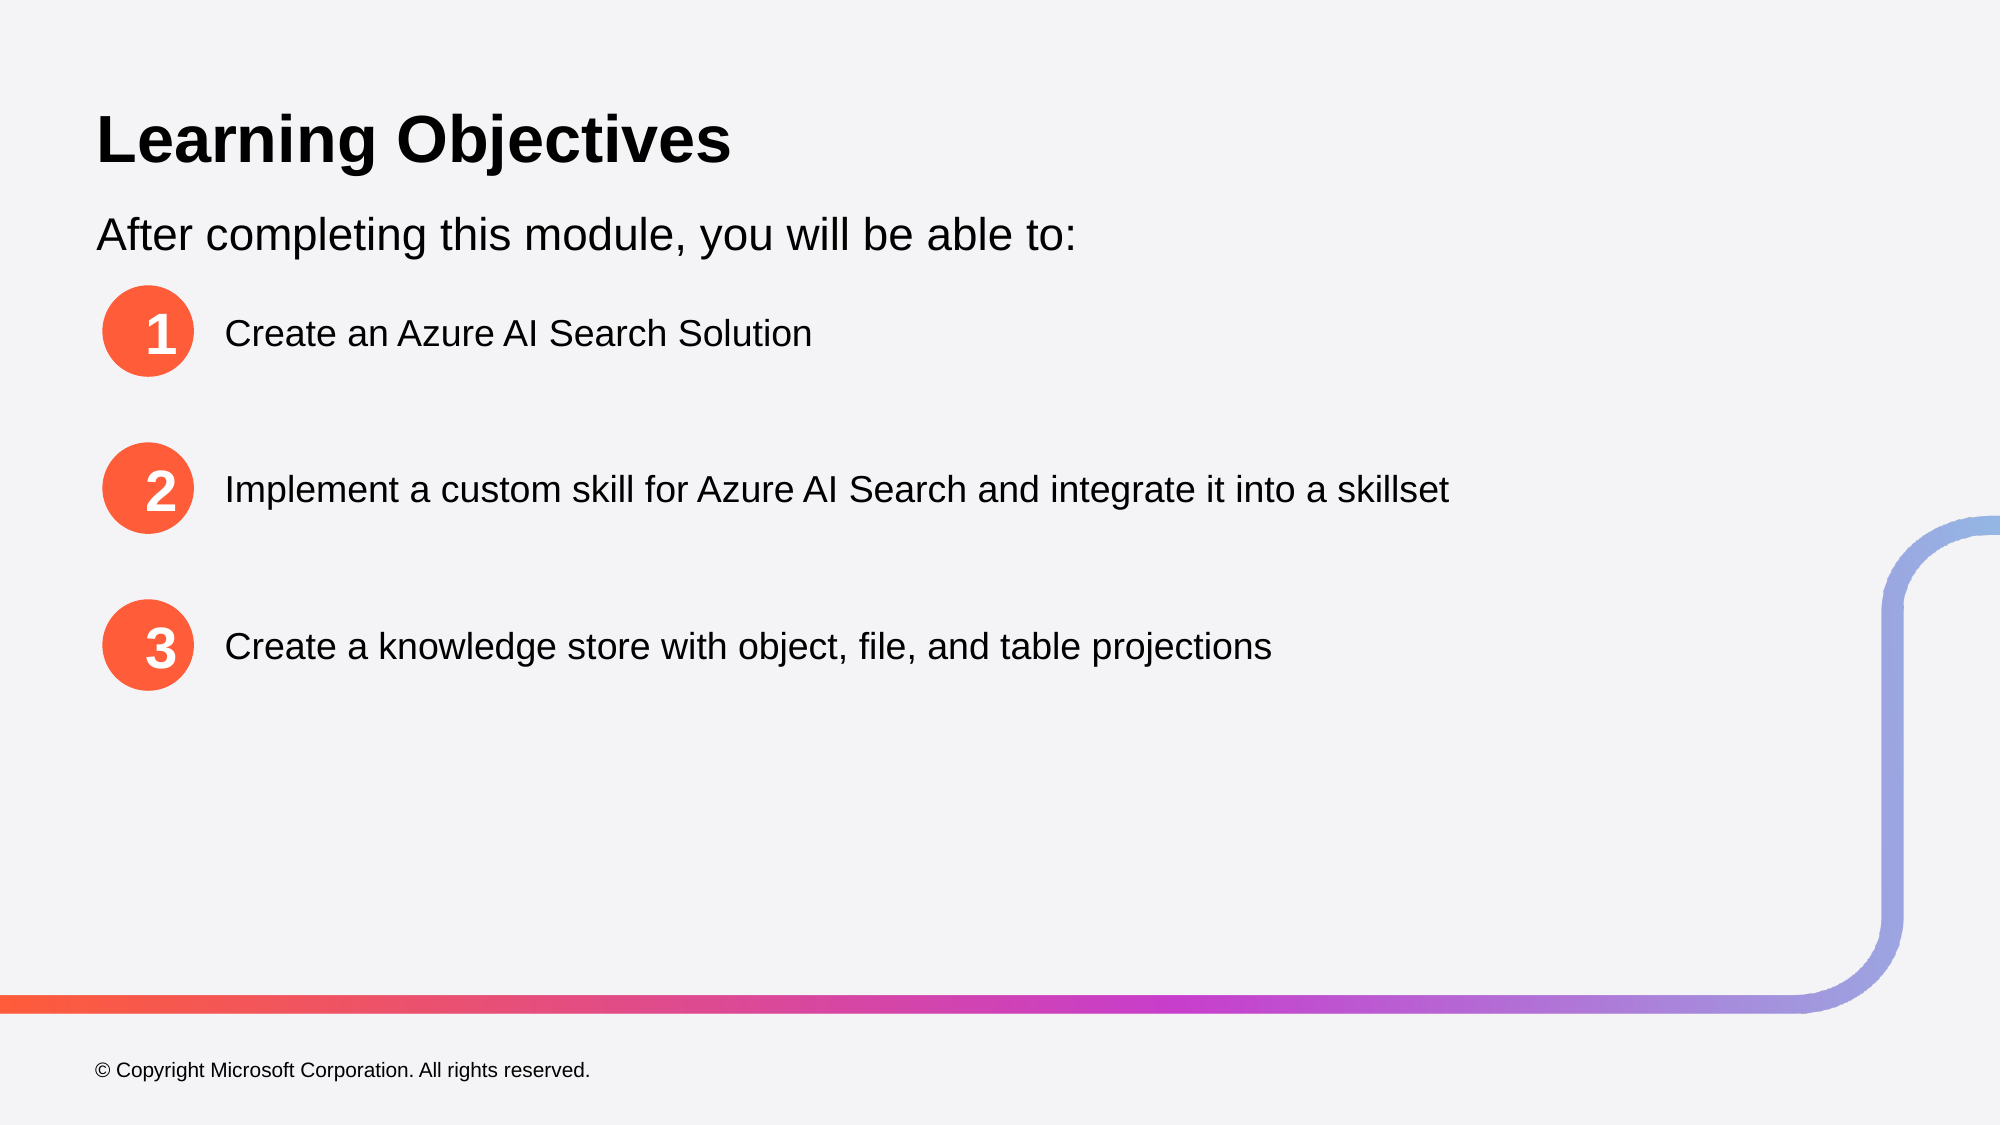

# Learning Objectives
After completing this module, you will be able to:
1
Create an Azure AI Search Solution
2
Implement a custom skill for Azure AI Search and integrate it into a skillset
3
Create a knowledge store with object, file, and table projections
© Copyright Microsoft Corporation. All rights reserved.